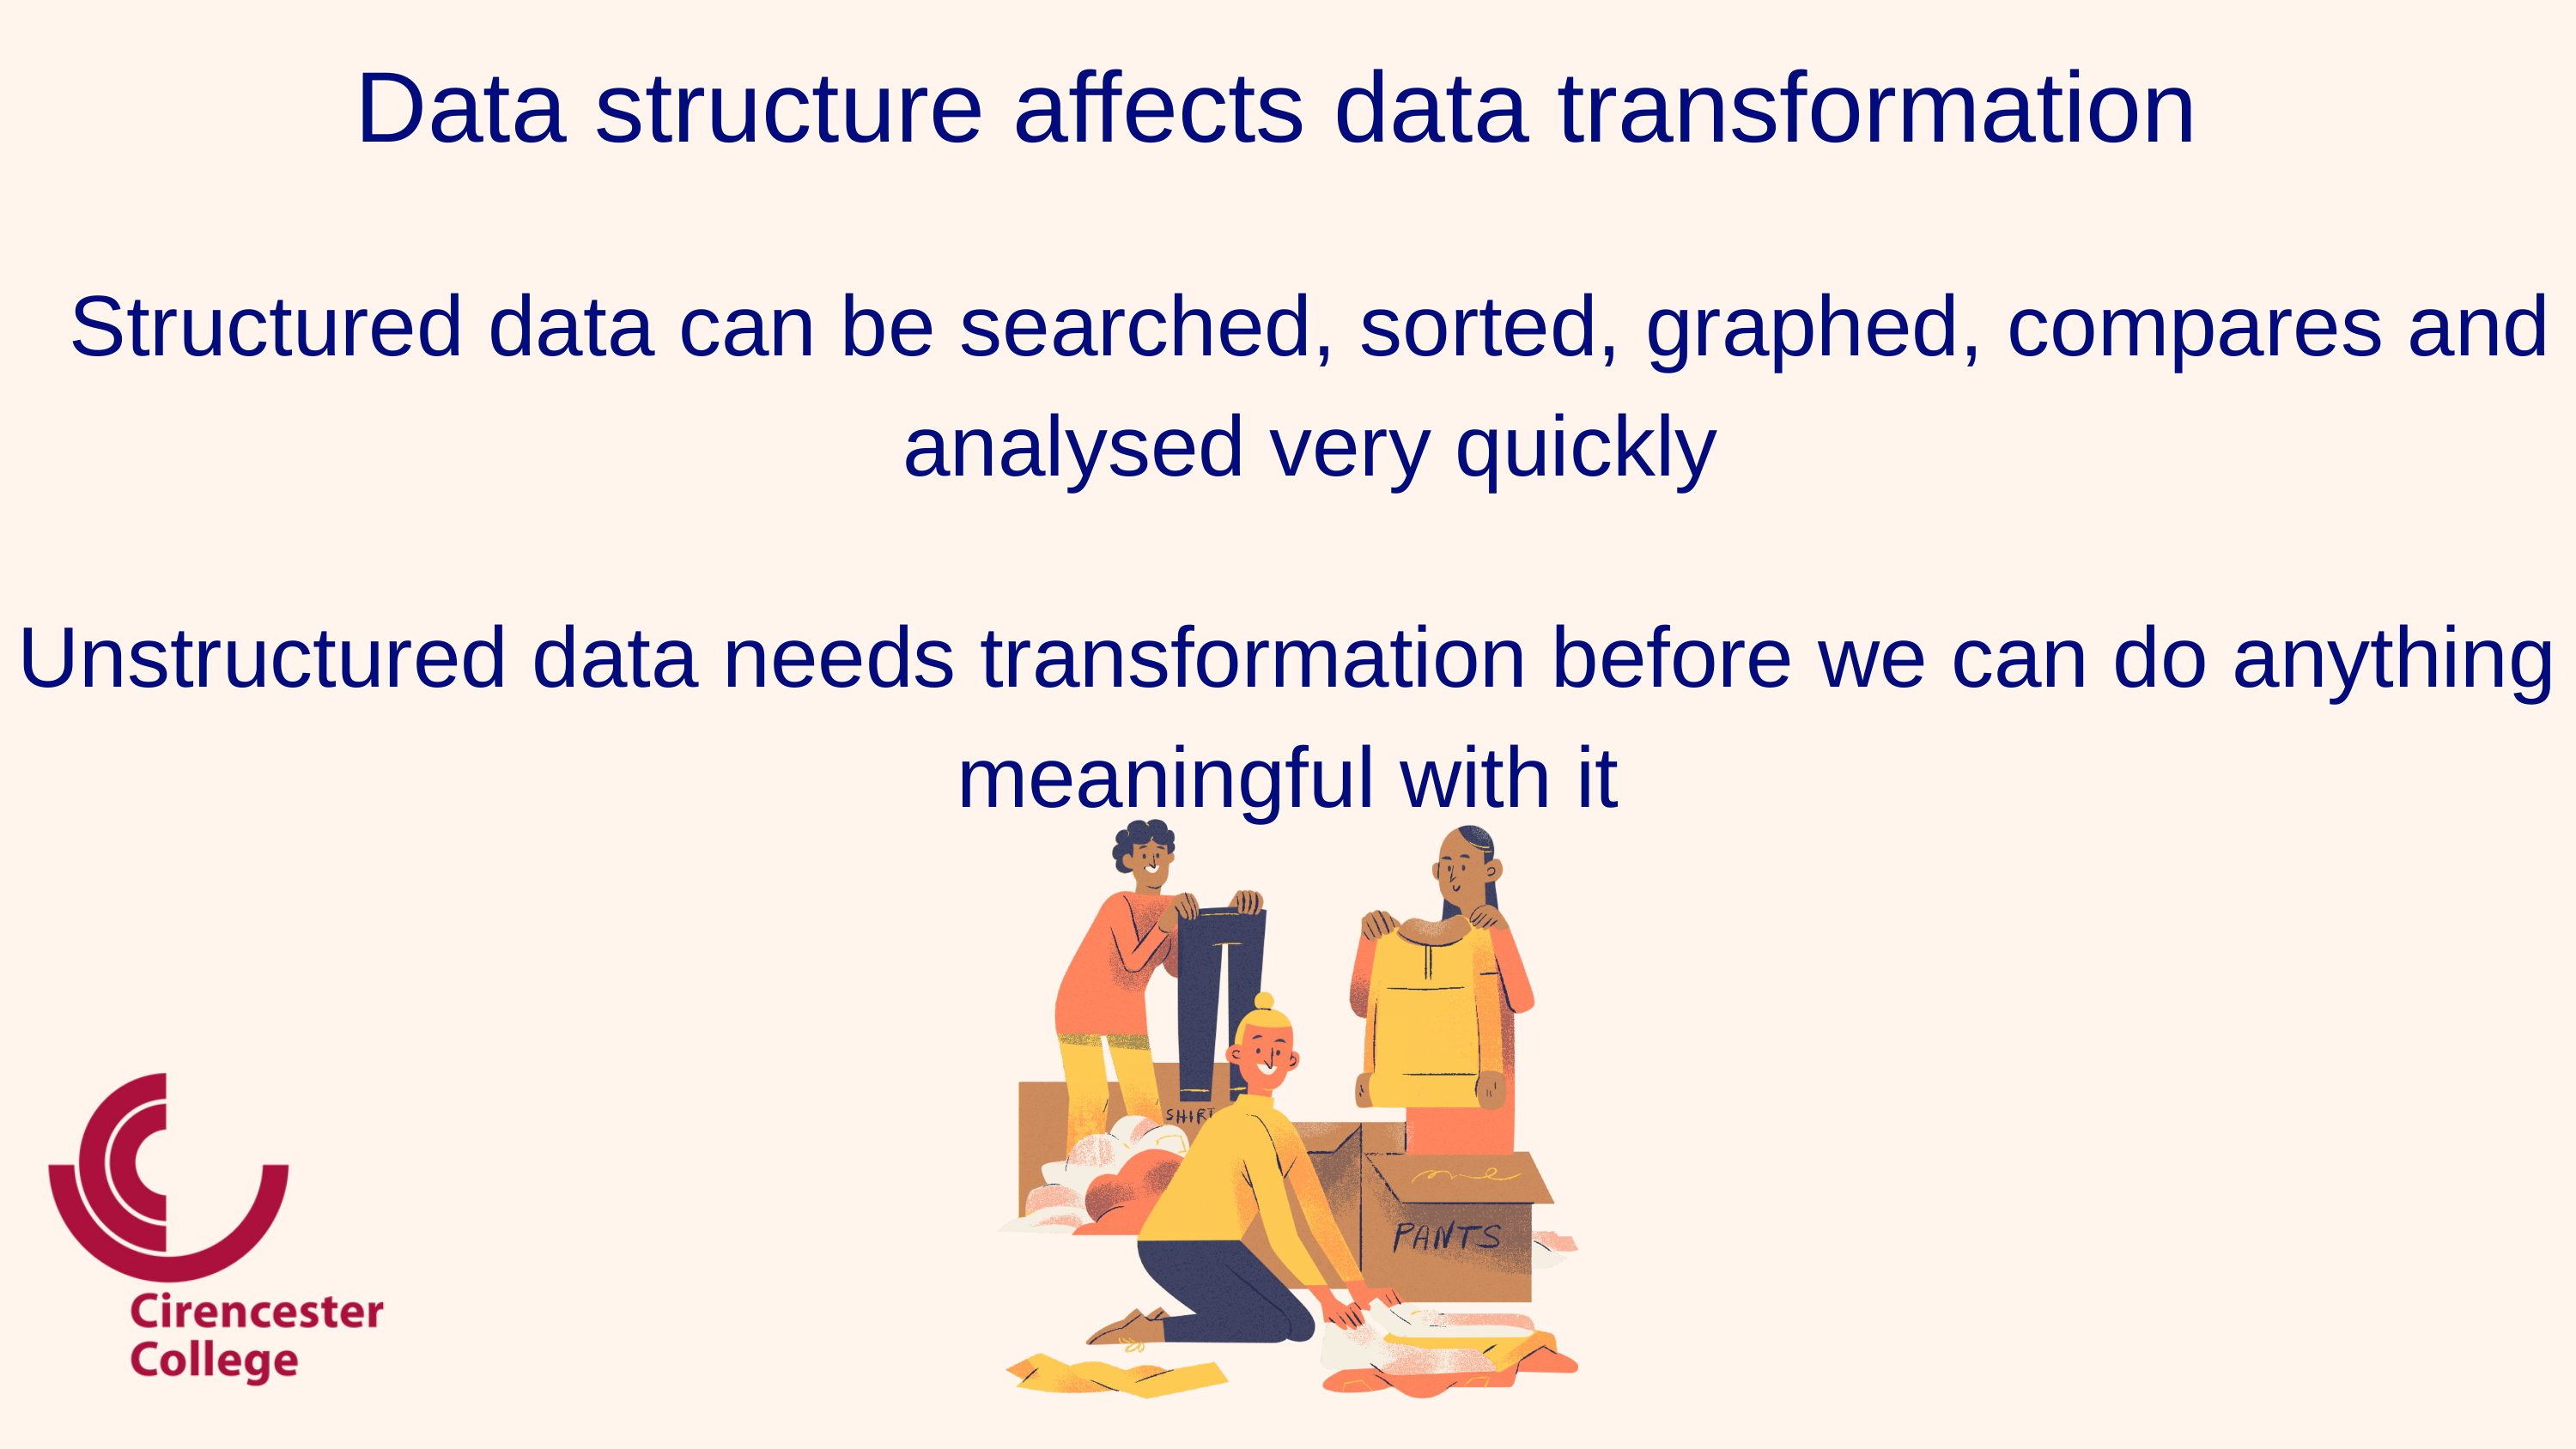

Data structure affects data transformation
Structured data can be searched, sorted, graphed, compares and analysed very quickly
Unstructured data needs transformation before we can do anything meaningful with it